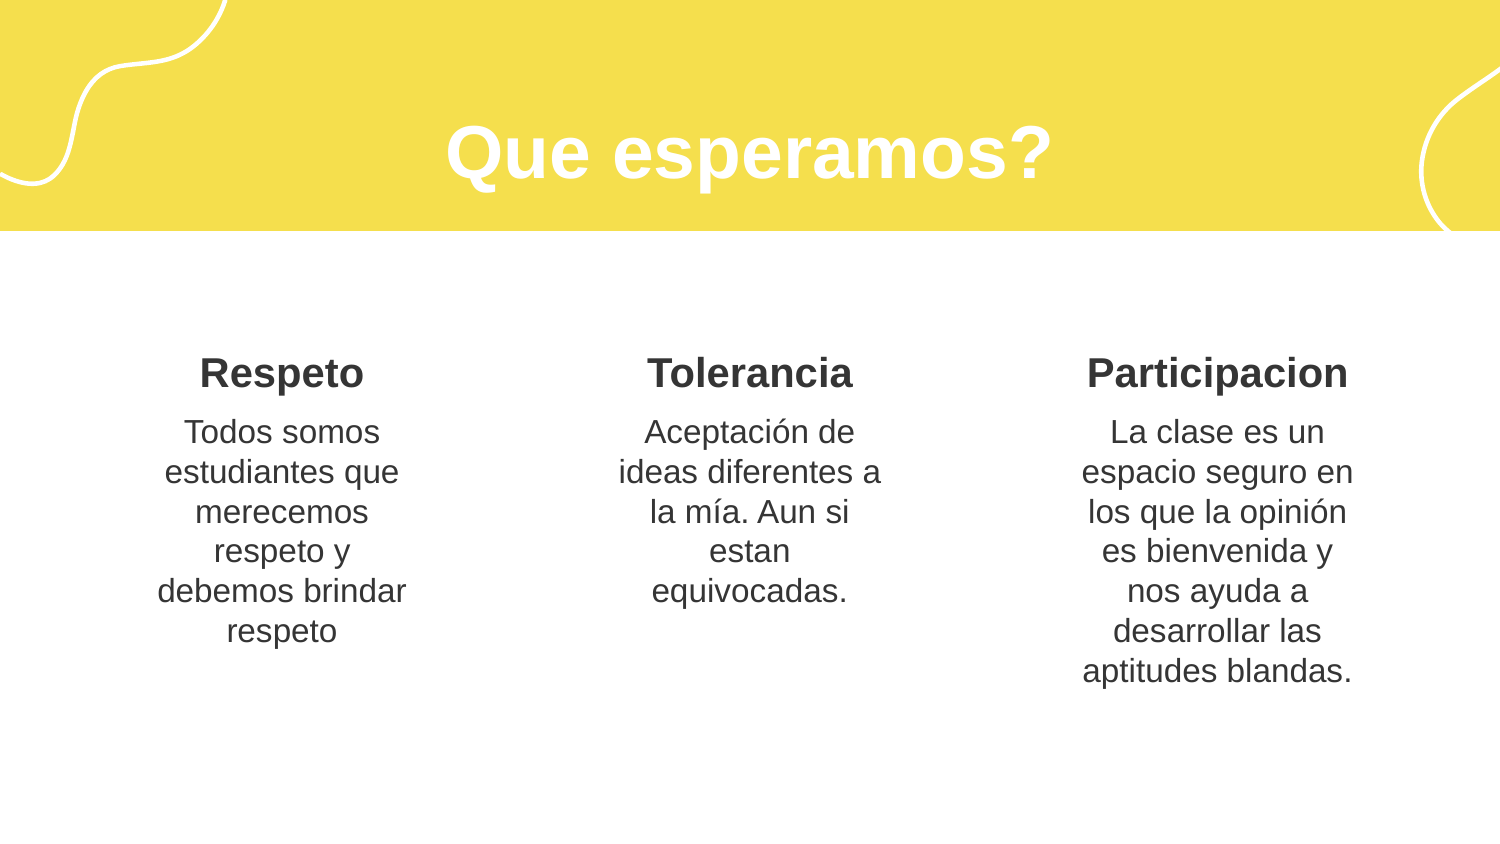

# Que esperamos?
Respeto
Tolerancia
Participacion
Todos somos estudiantes que merecemos respeto y debemos brindar respeto
Aceptación de ideas diferentes a la mía. Aun si estan equivocadas.
La clase es un espacio seguro en los que la opinión es bienvenida y nos ayuda a desarrollar las aptitudes blandas.